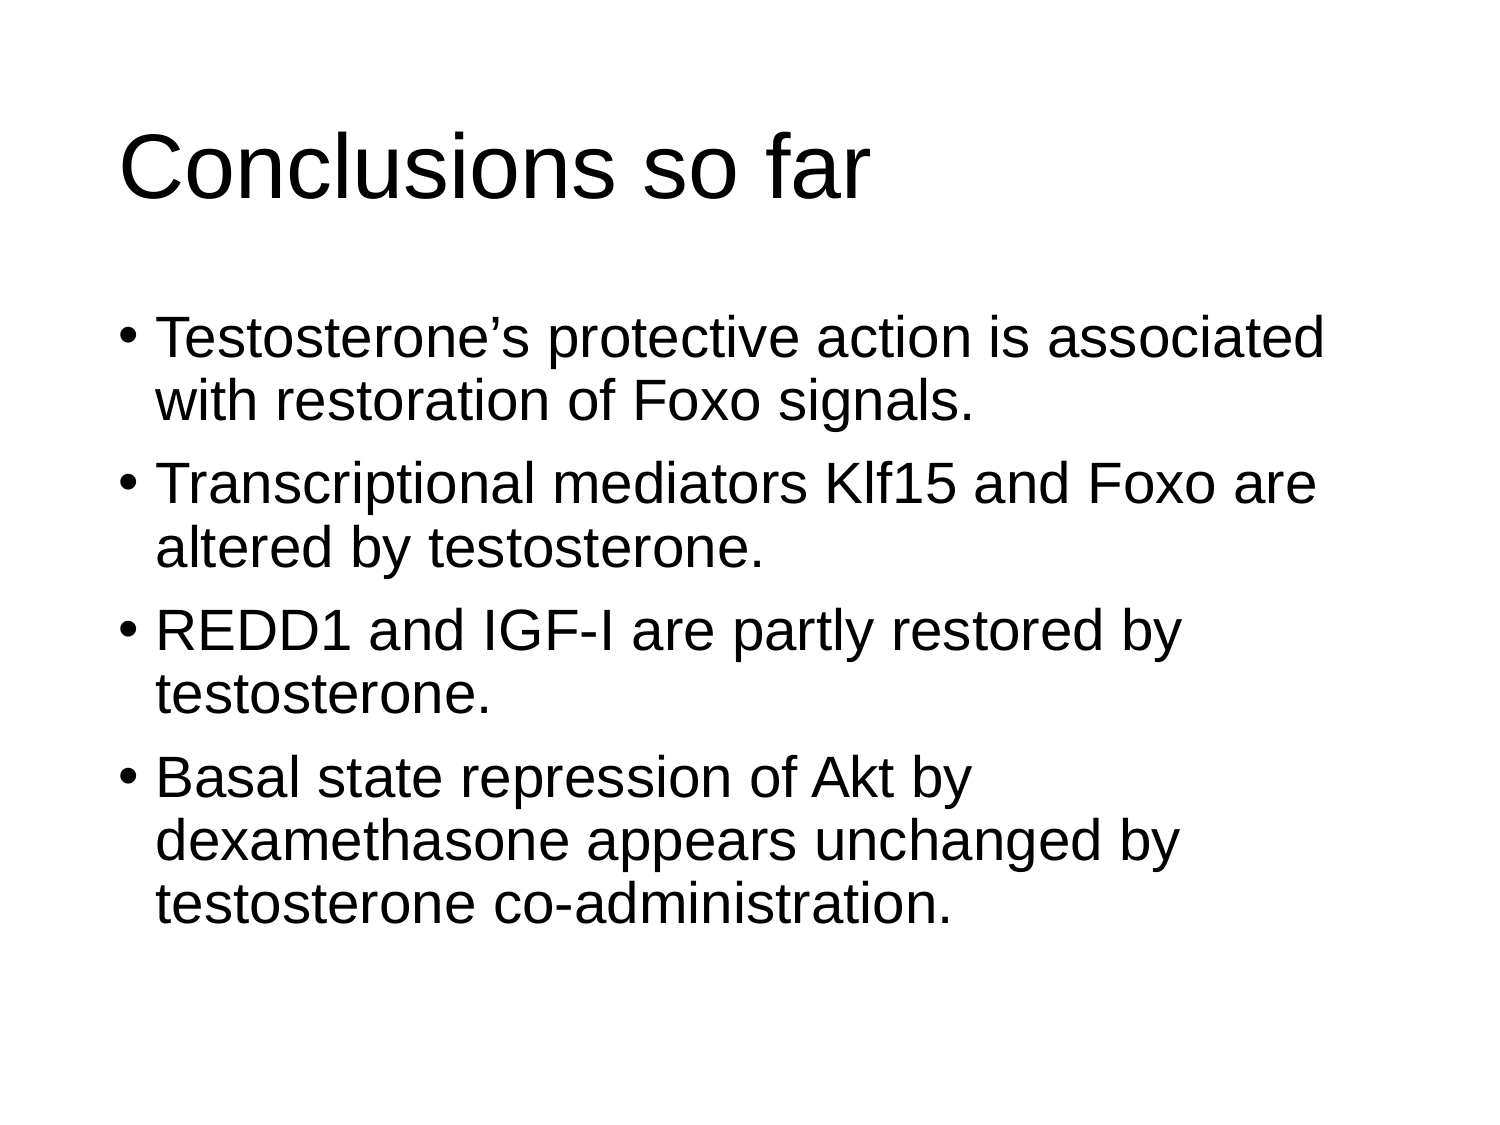

# Conclusions so far
Testosterone’s protective action is associated with restoration of Foxo signals.
Transcriptional mediators Klf15 and Foxo are altered by testosterone.
REDD1 and IGF-I are partly restored by testosterone.
Basal state repression of Akt by dexamethasone appears unchanged by testosterone co-administration.